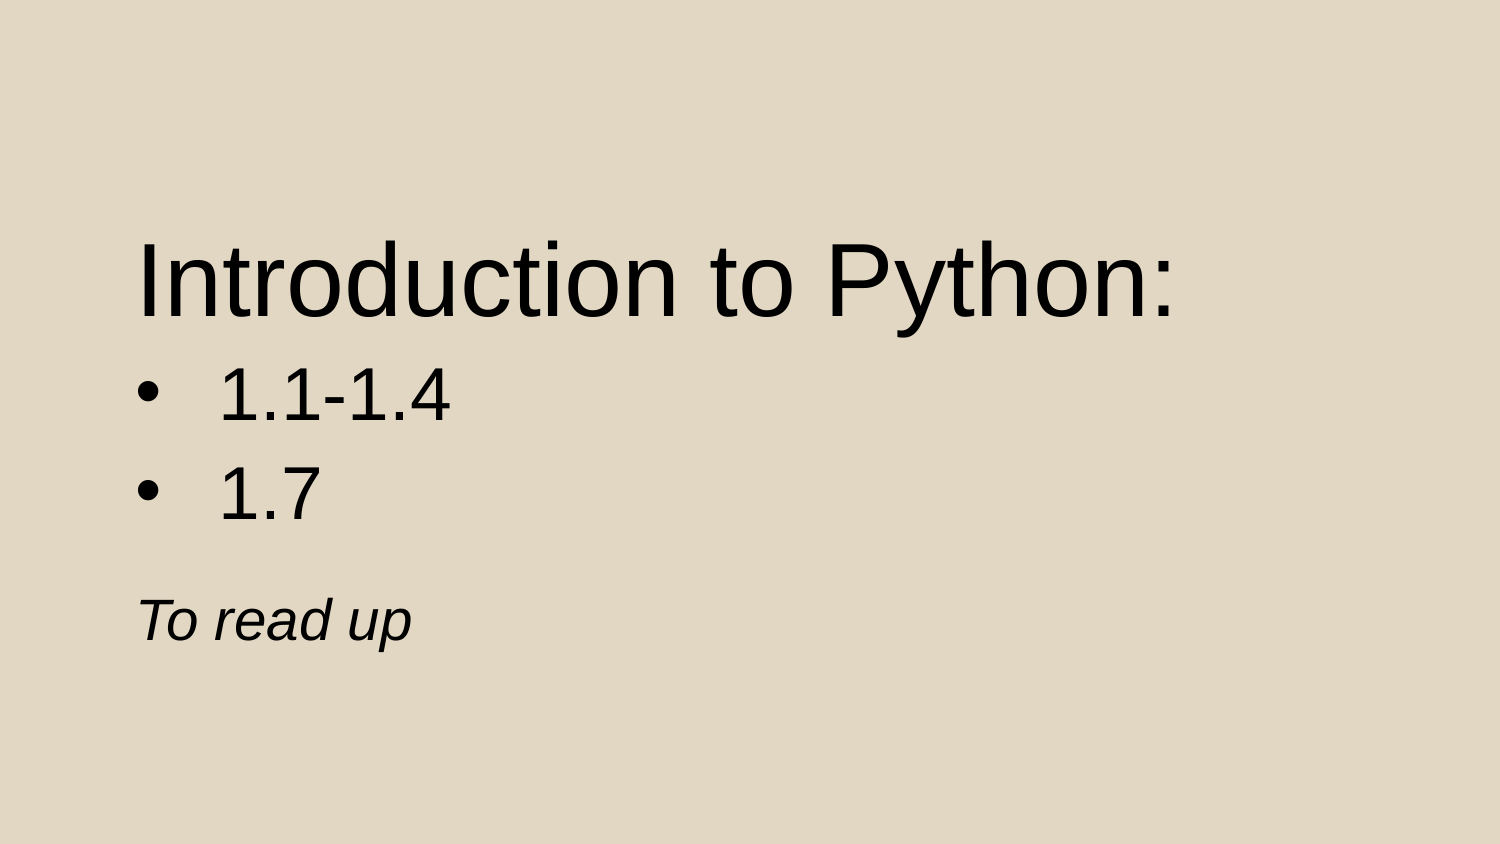

Introduction to Python:
1.1-1.4
1.7
To read up